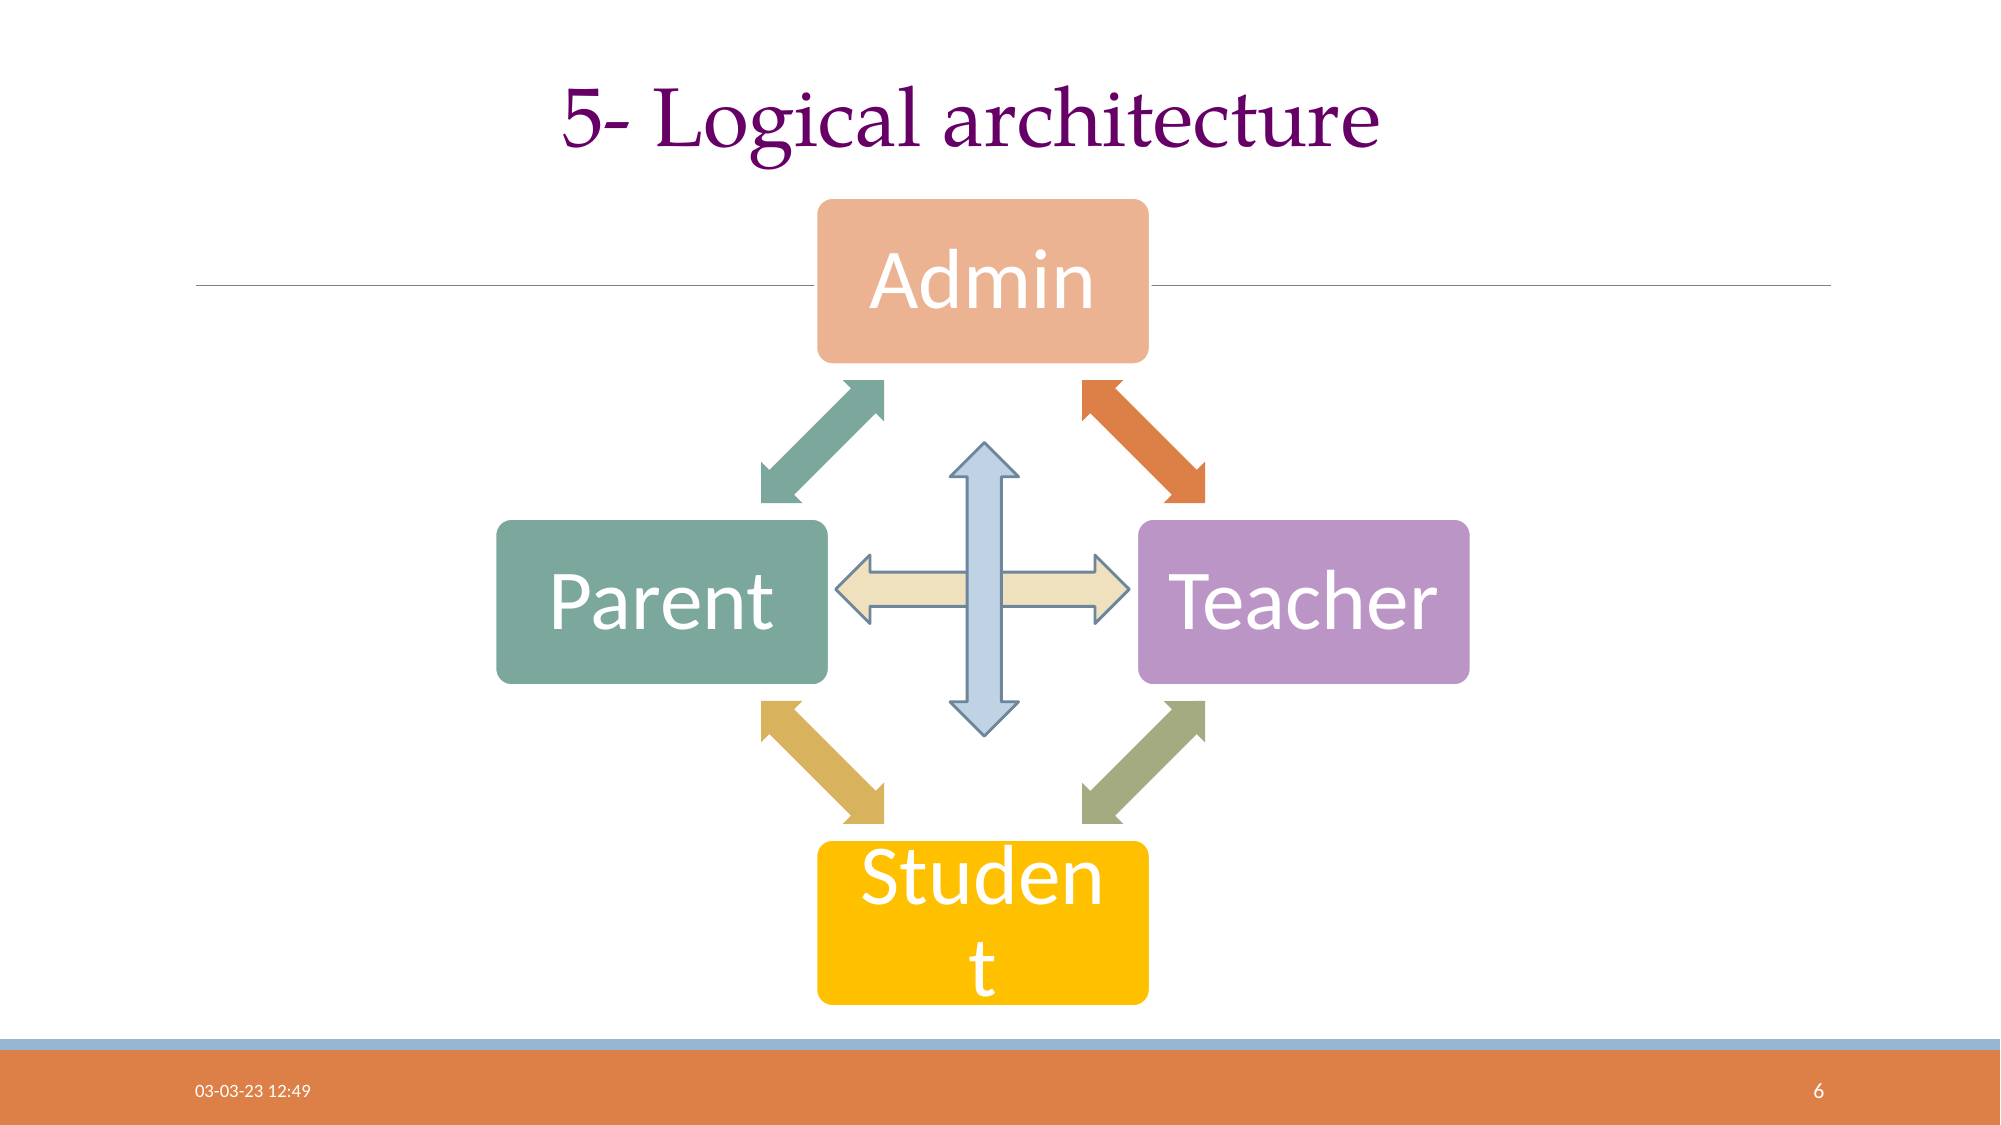

5- Logical architecture
Admin

Parent
Teacher

Student
03-03-23 12:49
6